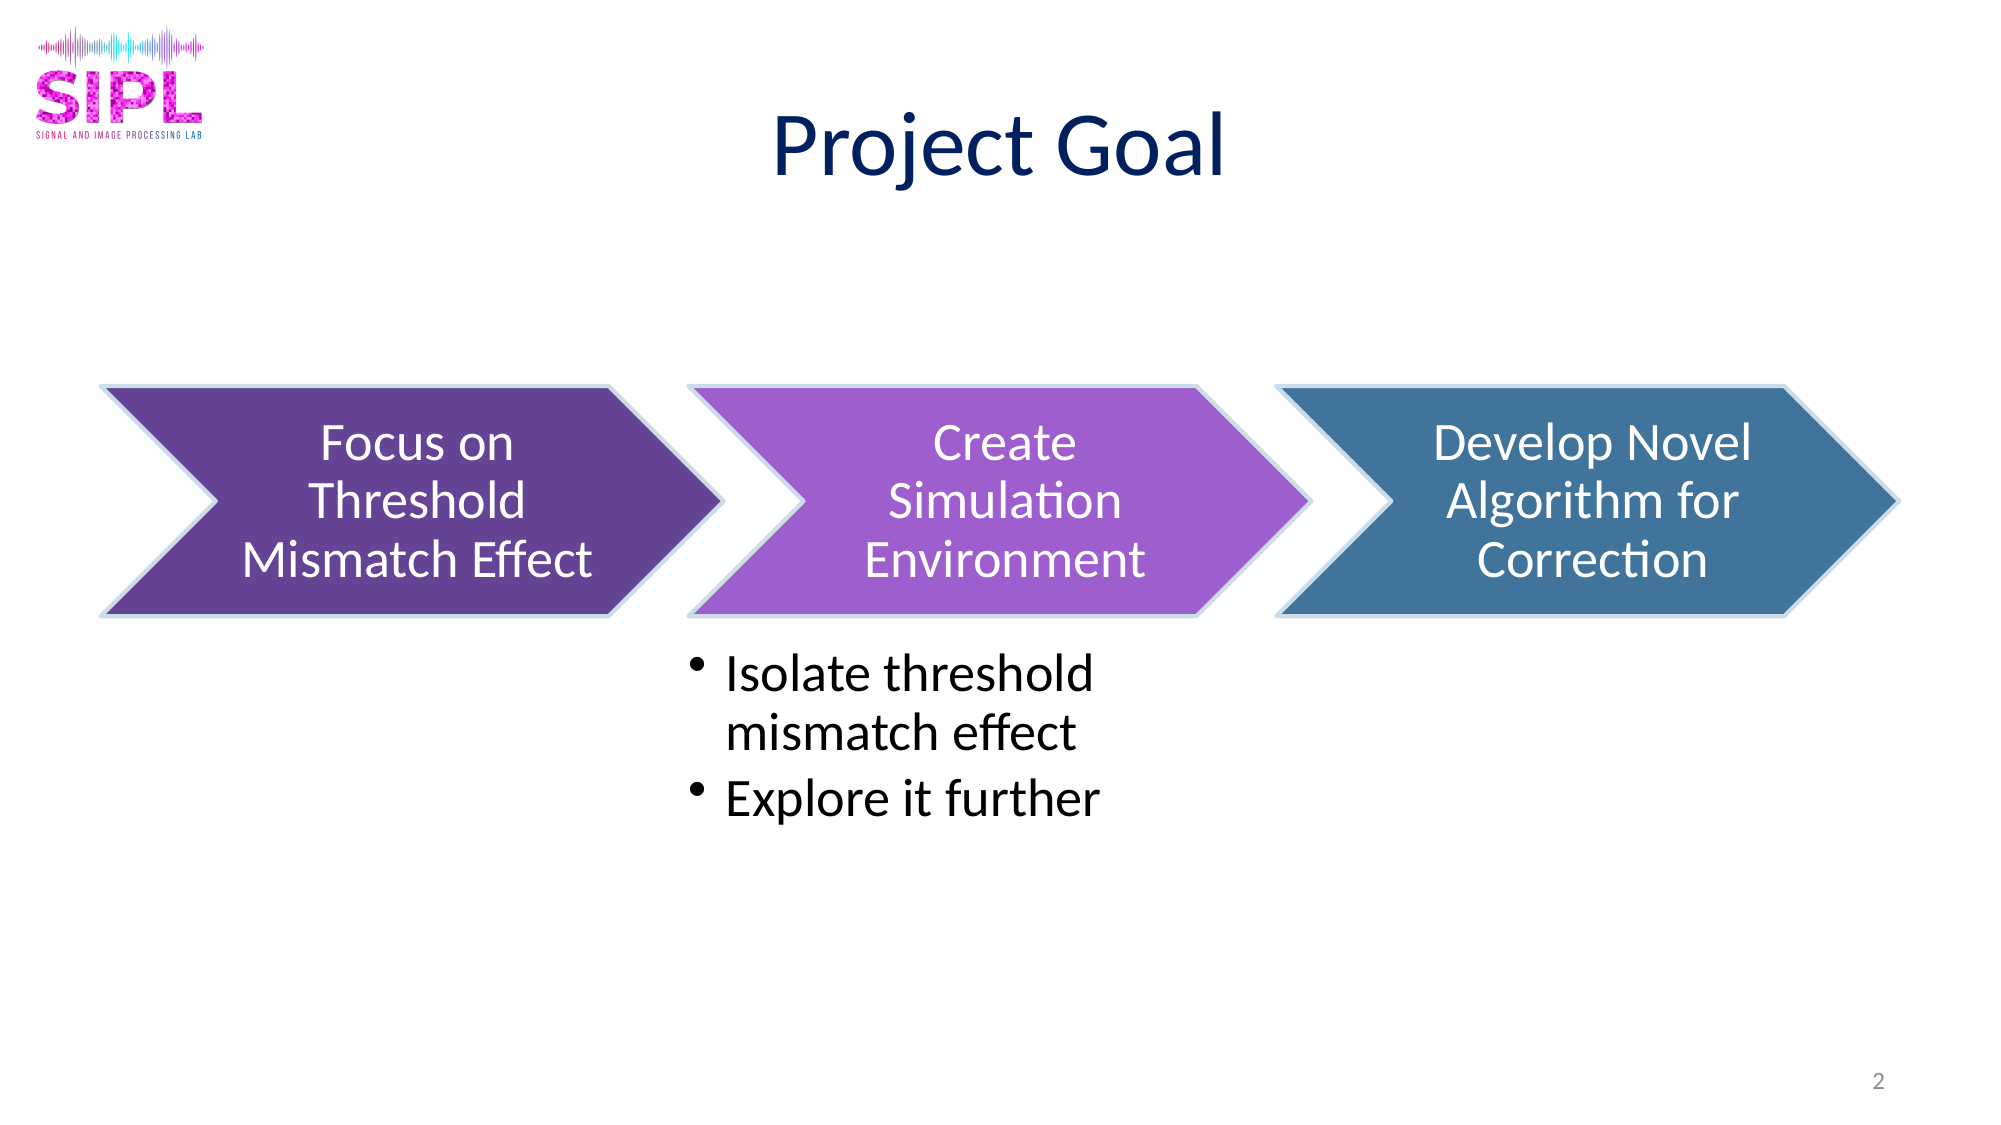

# Project Goal
Focus on Threshold Mismatch Effect
Create Simulation Environment
Isolate threshold mismatch effect
Explore it further
Develop Novel Algorithm for Correction
2